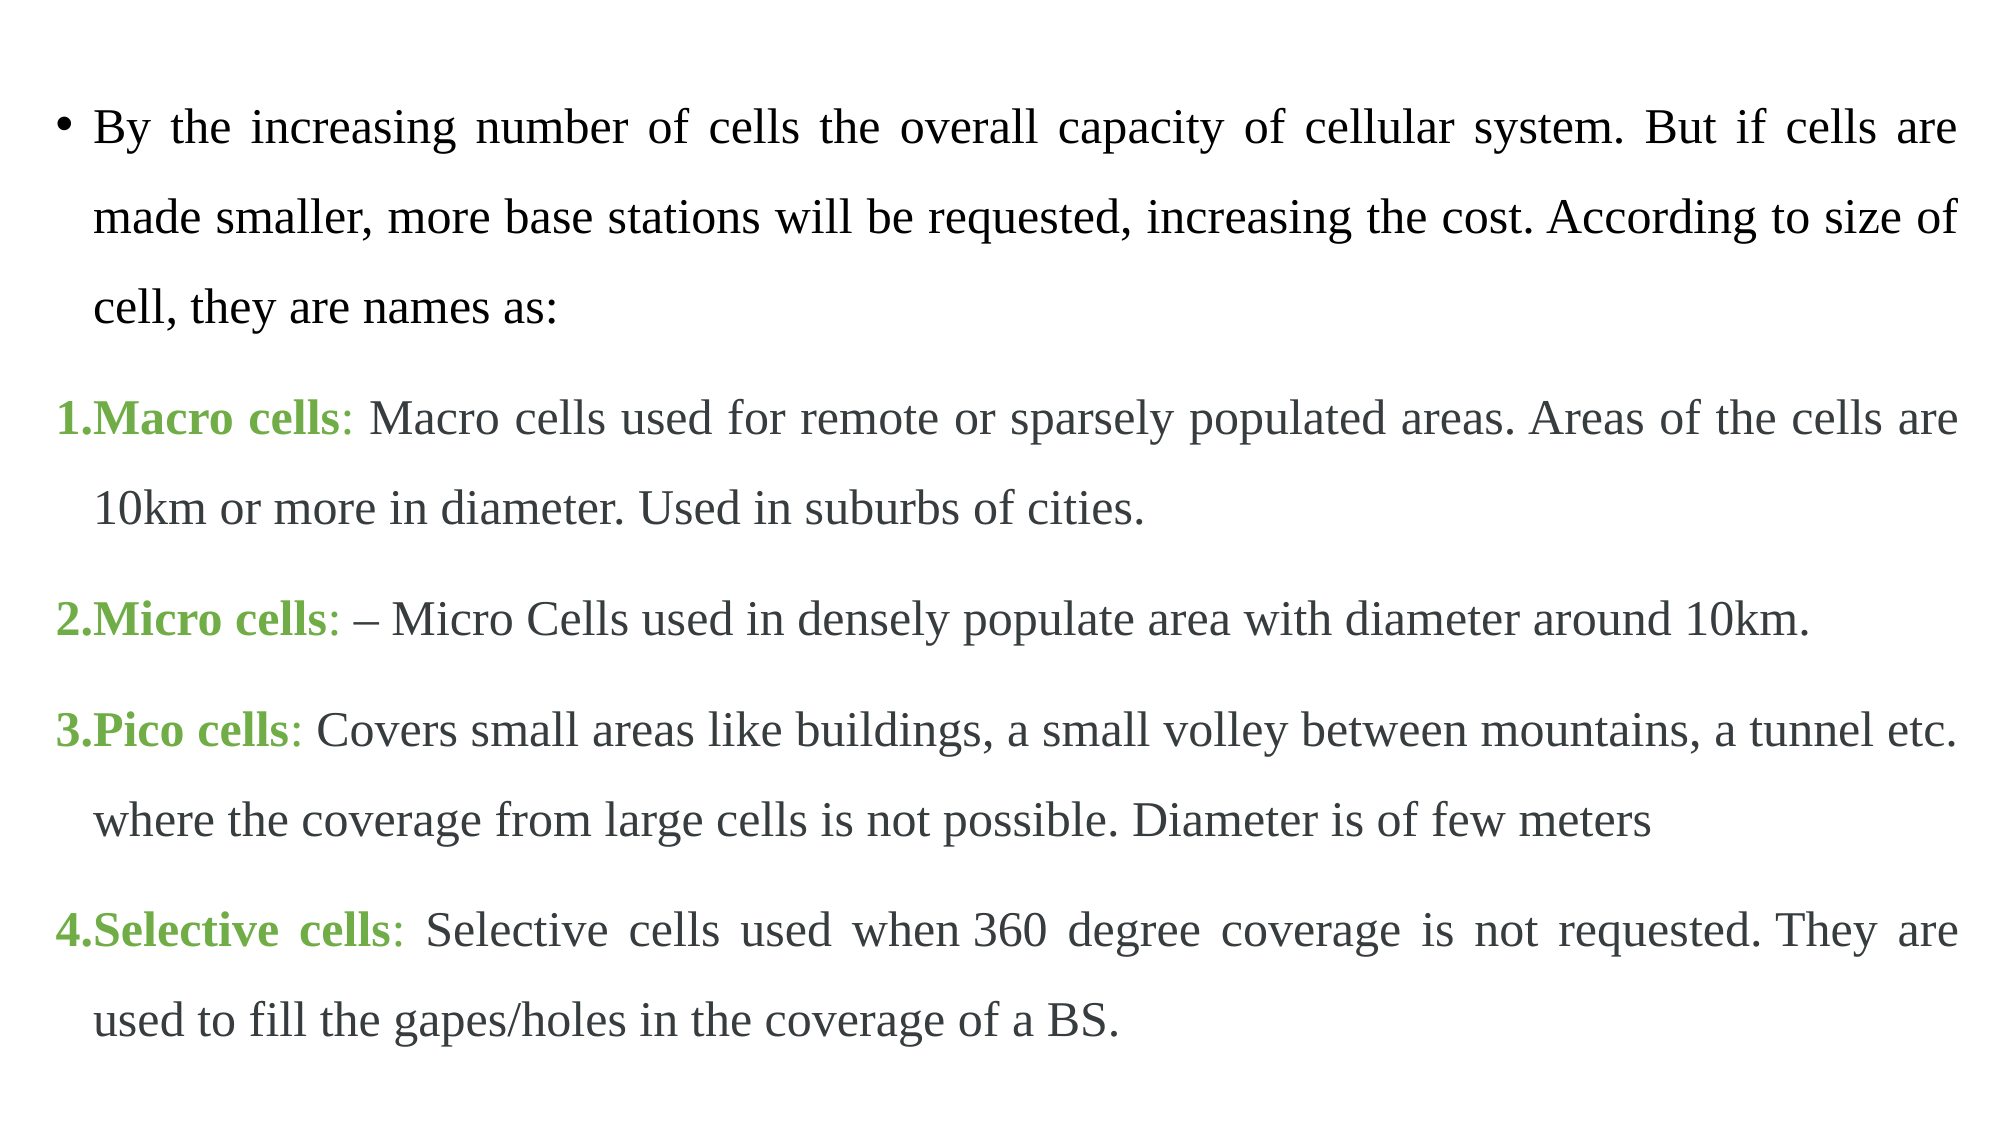

By the increasing number of cells the overall capacity of cellular system. But if cells are made smaller, more base stations will be requested, increasing the cost. According to size of cell, they are names as:
Macro cells: Macro cells used for remote or sparsely populated areas. Areas of the cells are 10km or more in diameter. Used in suburbs of cities.
Micro cells: – Micro Cells used in densely populate area with diameter around 10km.
Pico cells: Covers small areas like buildings, a small volley between mountains, a tunnel etc. where the coverage from large cells is not possible. Diameter is of few meters
Selective cells: Selective cells used when 360 degree coverage is not requested. They are used to fill the gapes/holes in the coverage of a BS.